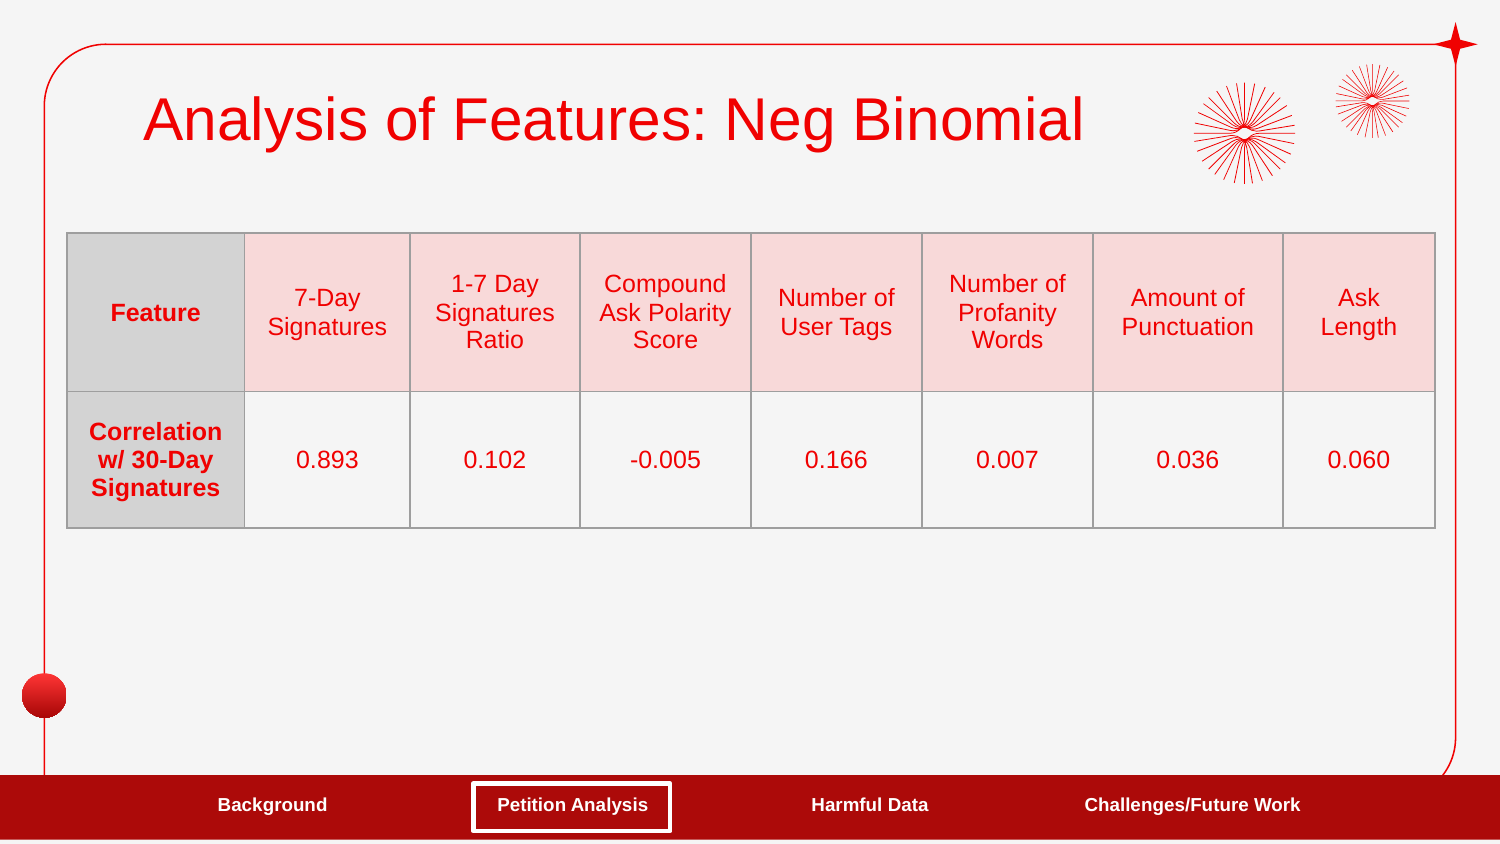

# Analysis of Features: Neg Binomial

| Feature | 7-Day Signatures | 1-7 Day Signatures Ratio | Compound Ask Polarity Score | Number of User Tags | Number of Profanity Words | Amount of Punctuation | Ask Length |
| --- | --- | --- | --- | --- | --- | --- | --- |
| Correlation w/ 30-Day Signatures | 0.893 | 0.102 | -0.005 | 0.166 | 0.007 | 0.036 | 0.060 |

Petition Analysis
Background
Harmful Data
Challenges/Future Work